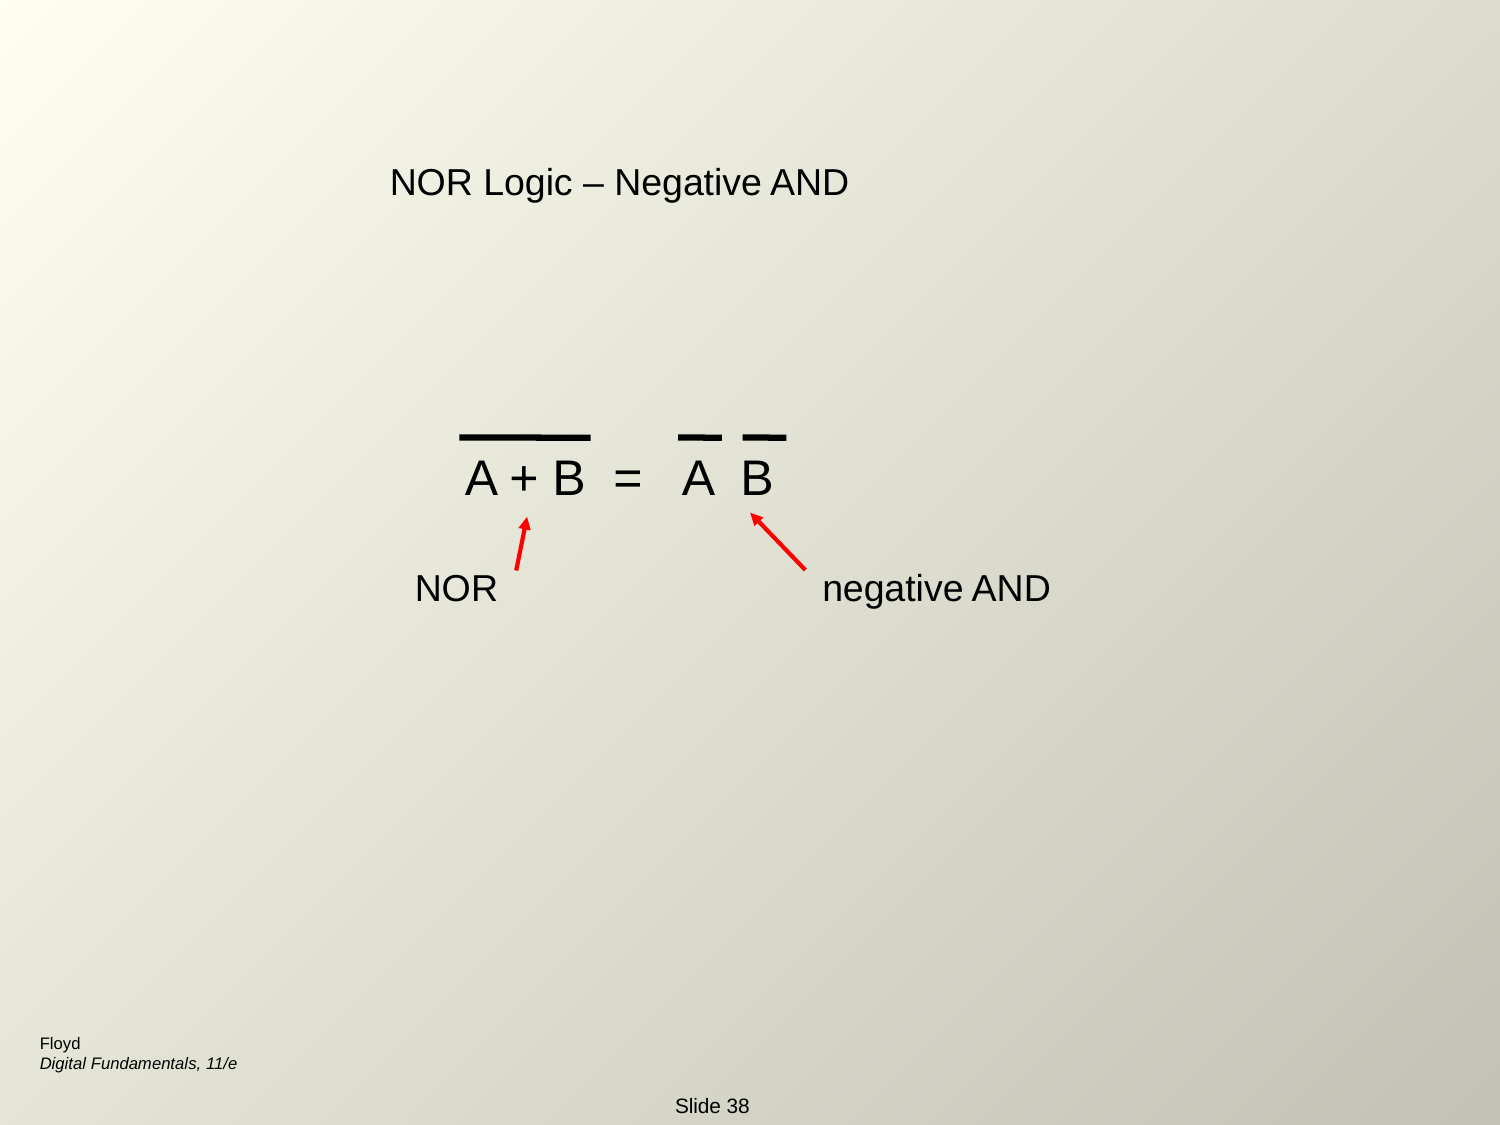

NOR Logic – Negative AND
A + B  =   A  B

NOR                               negative AND